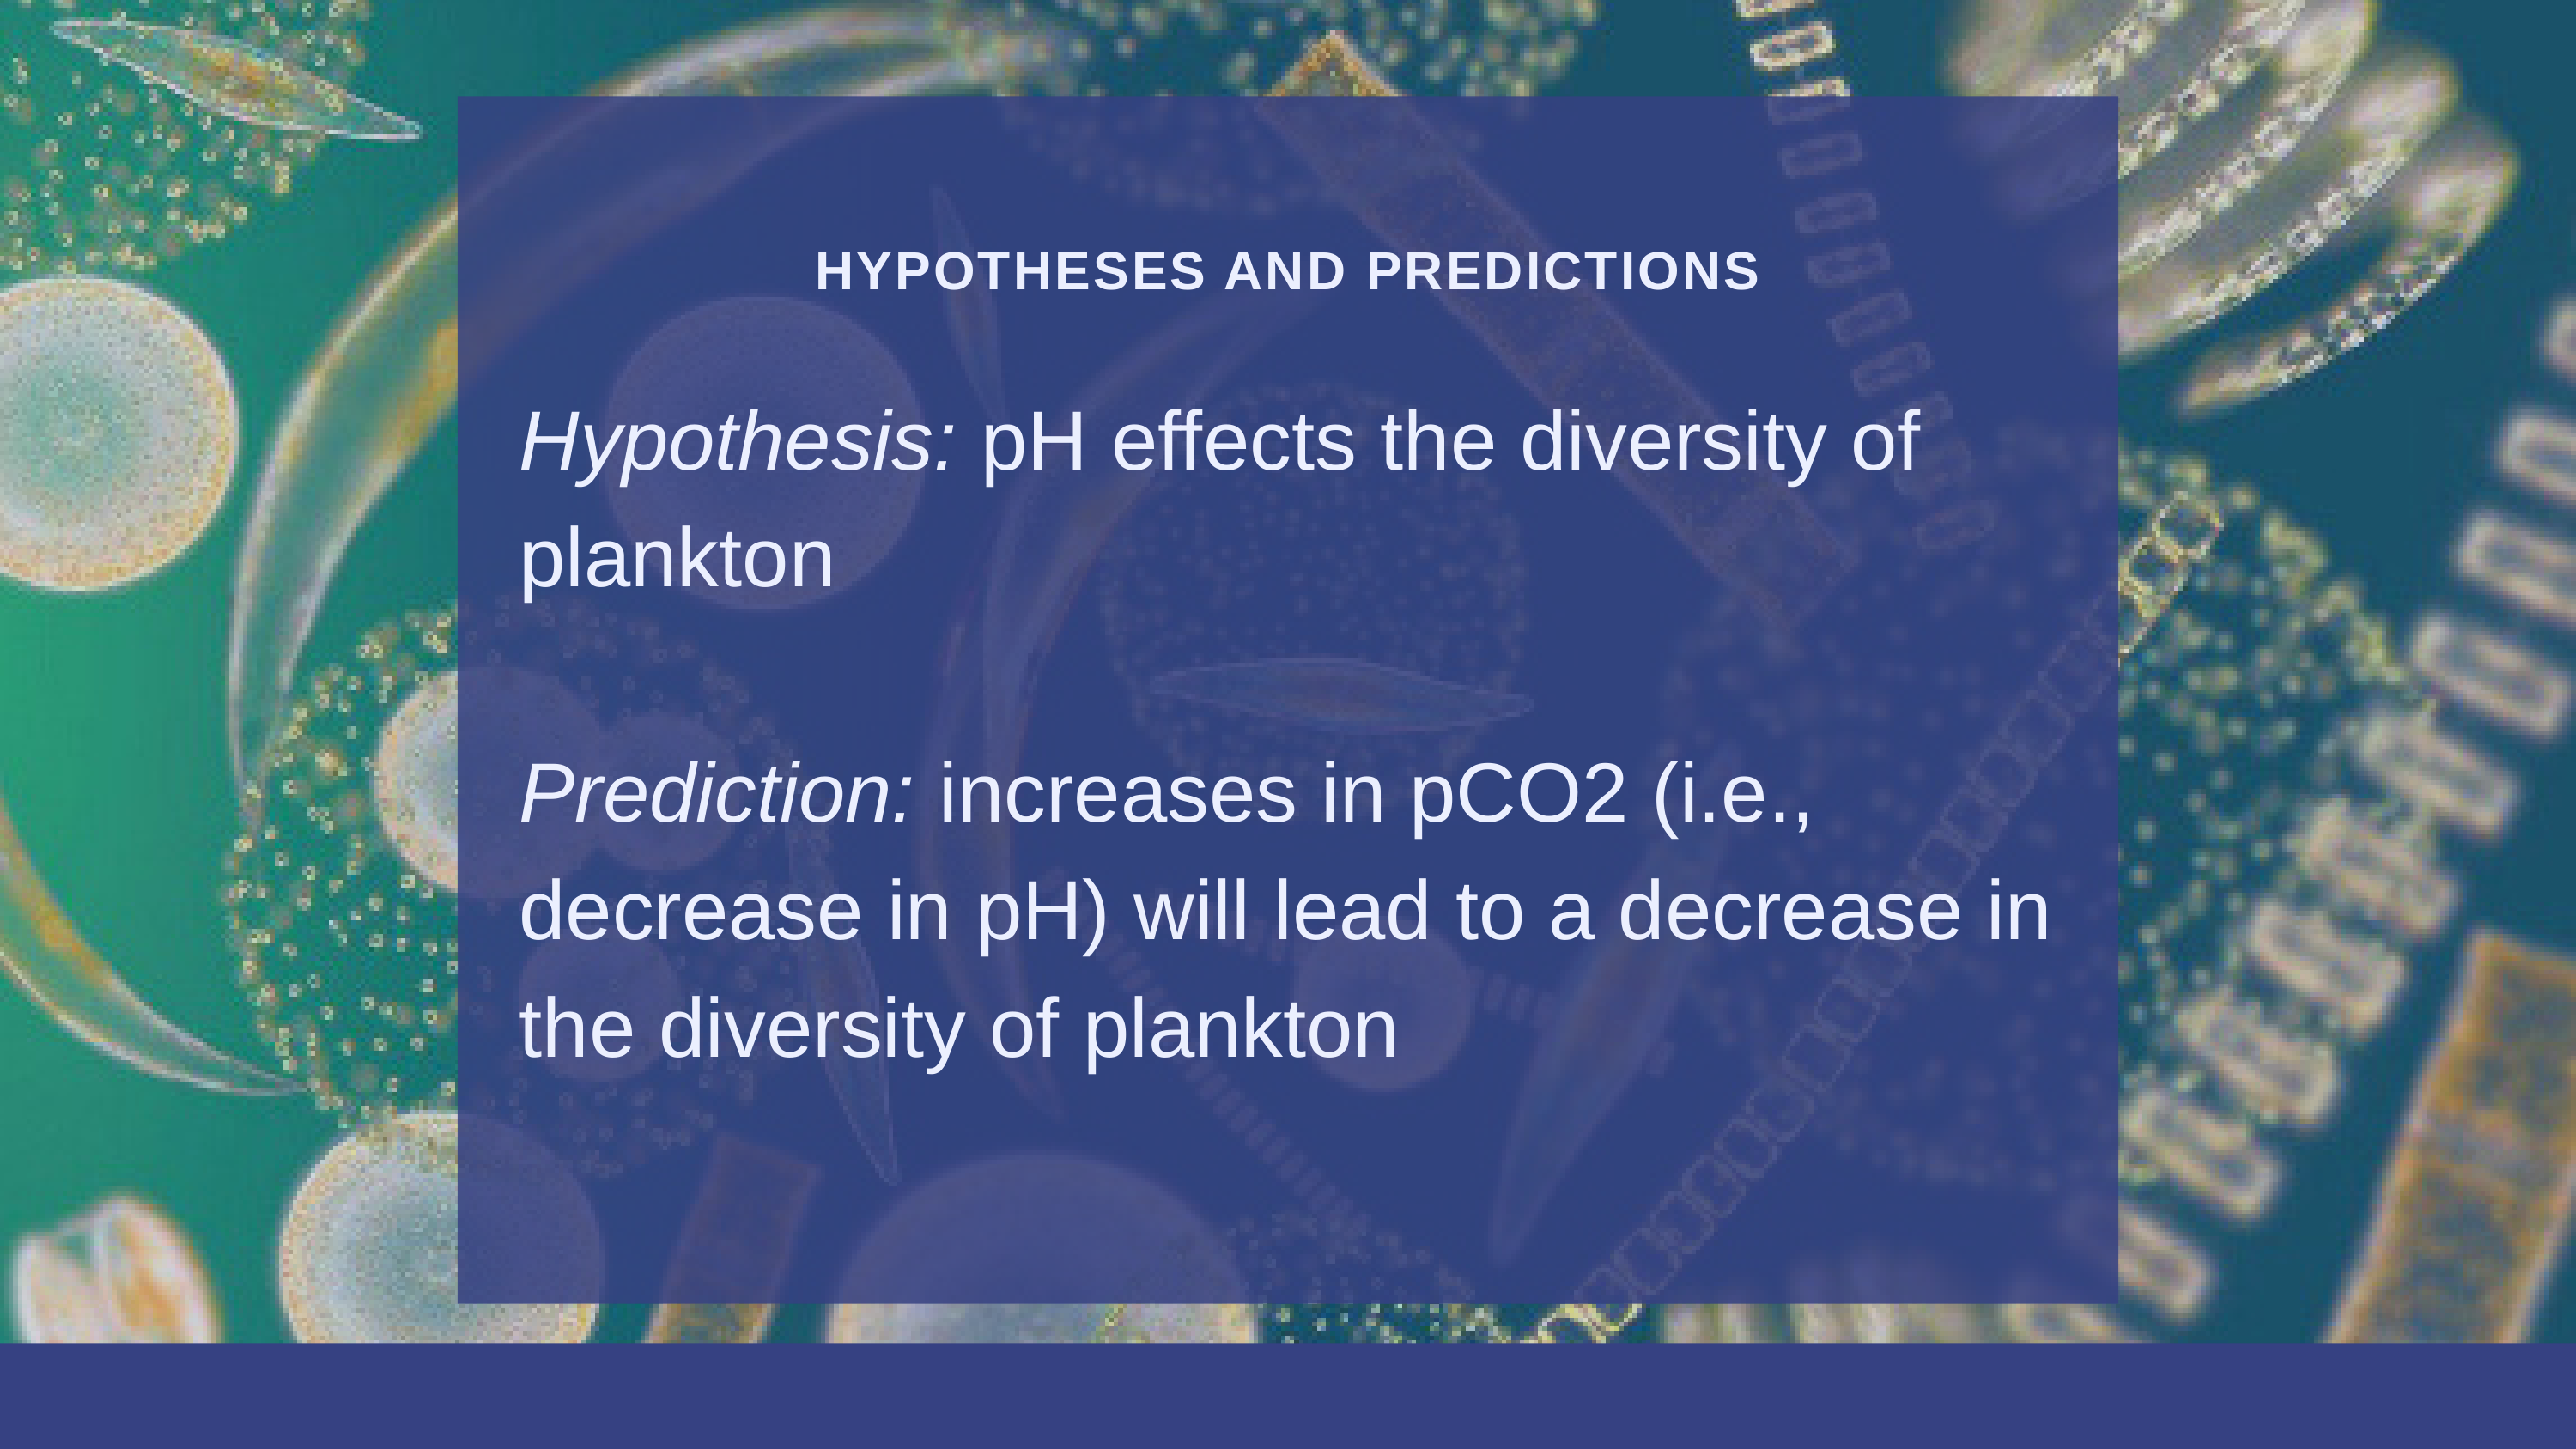

HYPOTHESES AND PREDICTIONS
Hypothesis: pH effects the diversity of plankton

Prediction: increases in pCO2 (i.e., decrease in pH) will lead to a decrease in the diversity of plankton